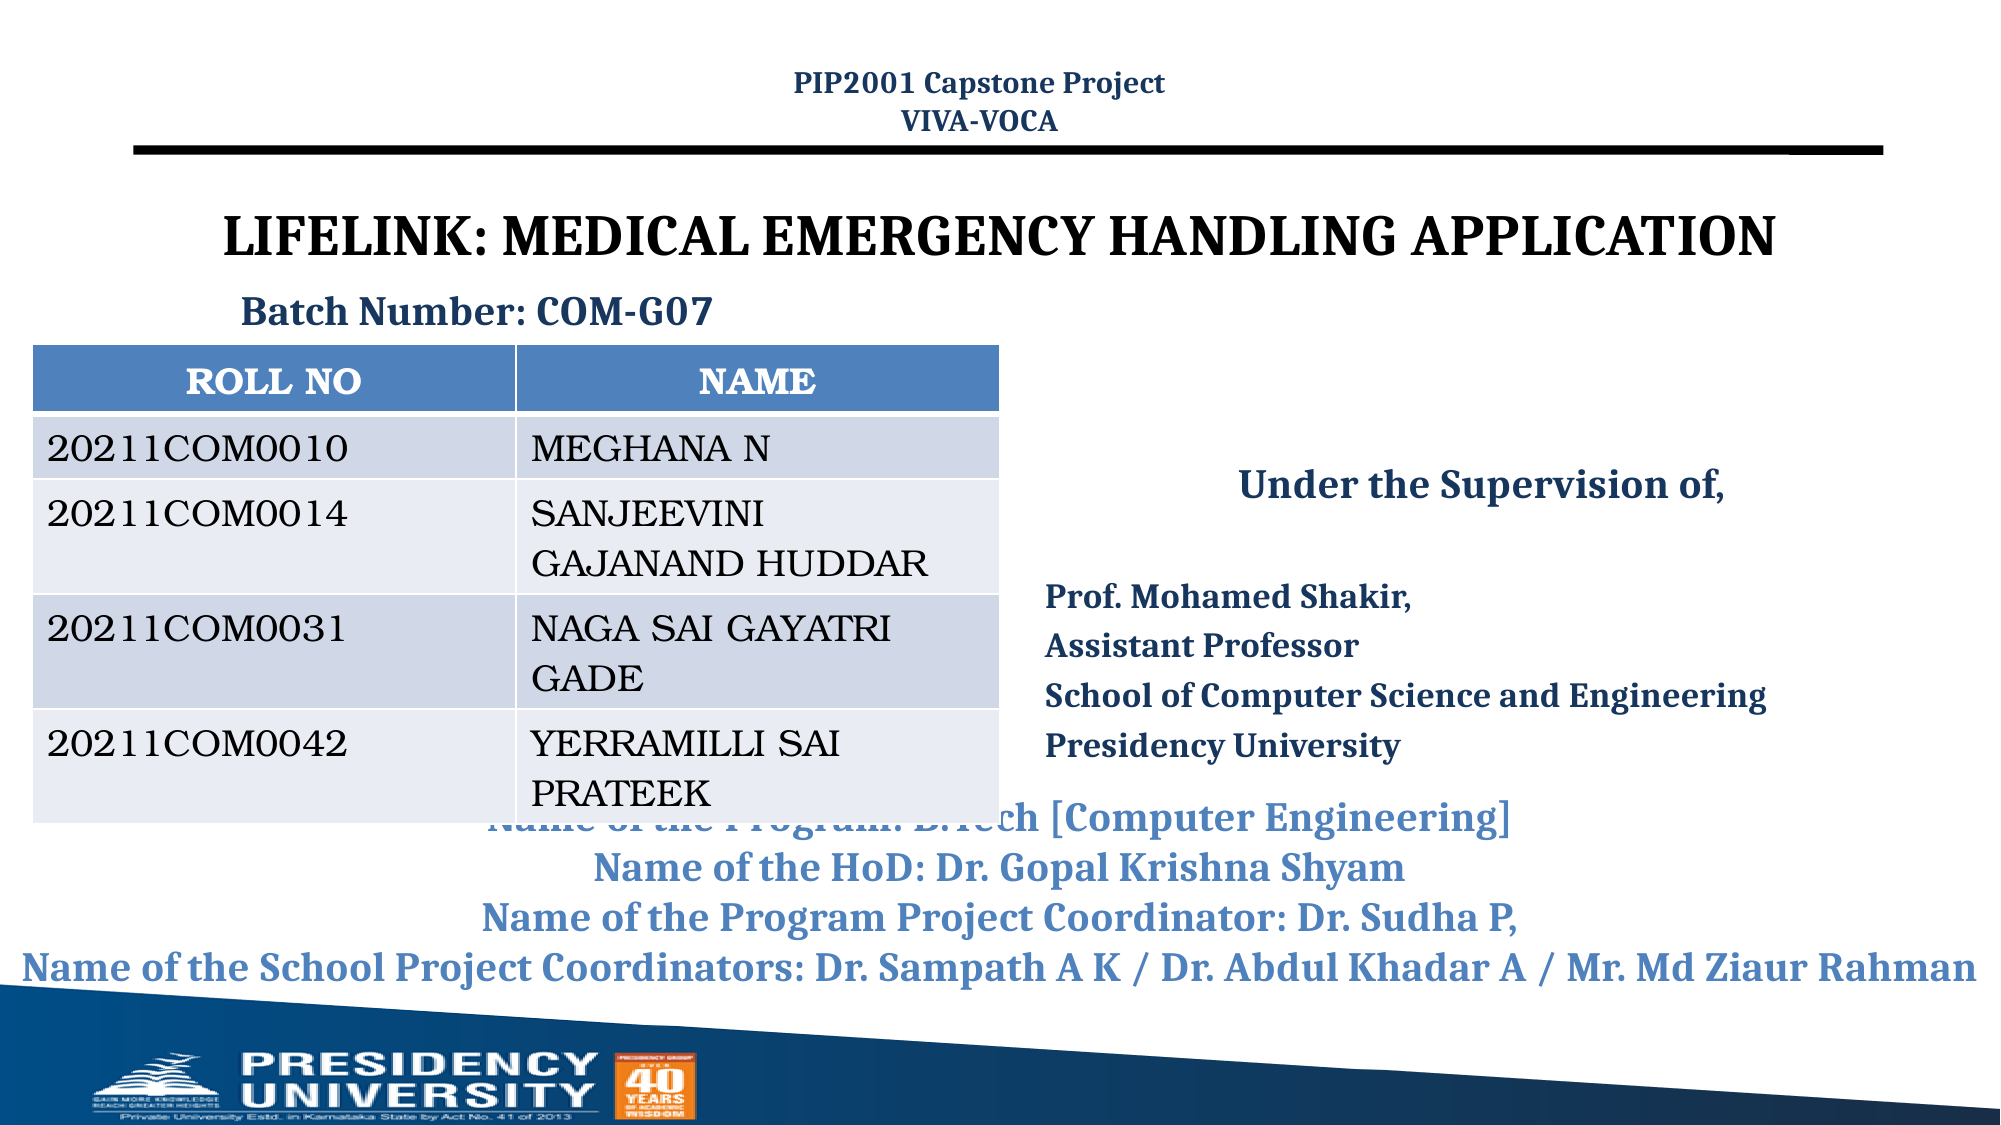

PIP2001 Capstone Project
VIVA-VOCA
# LIFELINK: MEDICAL EMERGENCY HANDLING APPLICATION
Batch Number: COM-G07

| ROLL NO | NAME |
| --- | --- |
| 20211COM0010 | MEGHANA N |
| 20211COM0014 | SANJEEVINI GAJANAND HUDDAR |
| 20211COM0031 | NAGA SAI GAYATRI GADE |
| 20211COM0042 | YERRAMILLI SAI PRATEEK |
Under the Supervision of,

Prof. Mohamed Shakir,
Assistant Professor
School of Computer Science and Engineering
Presidency University

Name of the Program: B.Tech [Computer Engineering]
Name of the HoD: Dr. Gopal Krishna Shyam
Name of the Program Project Coordinator: Dr. Sudha P,
Name of the School Project Coordinators: Dr. Sampath A K / Dr. Abdul Khadar A / Mr. Md Ziaur Rahman